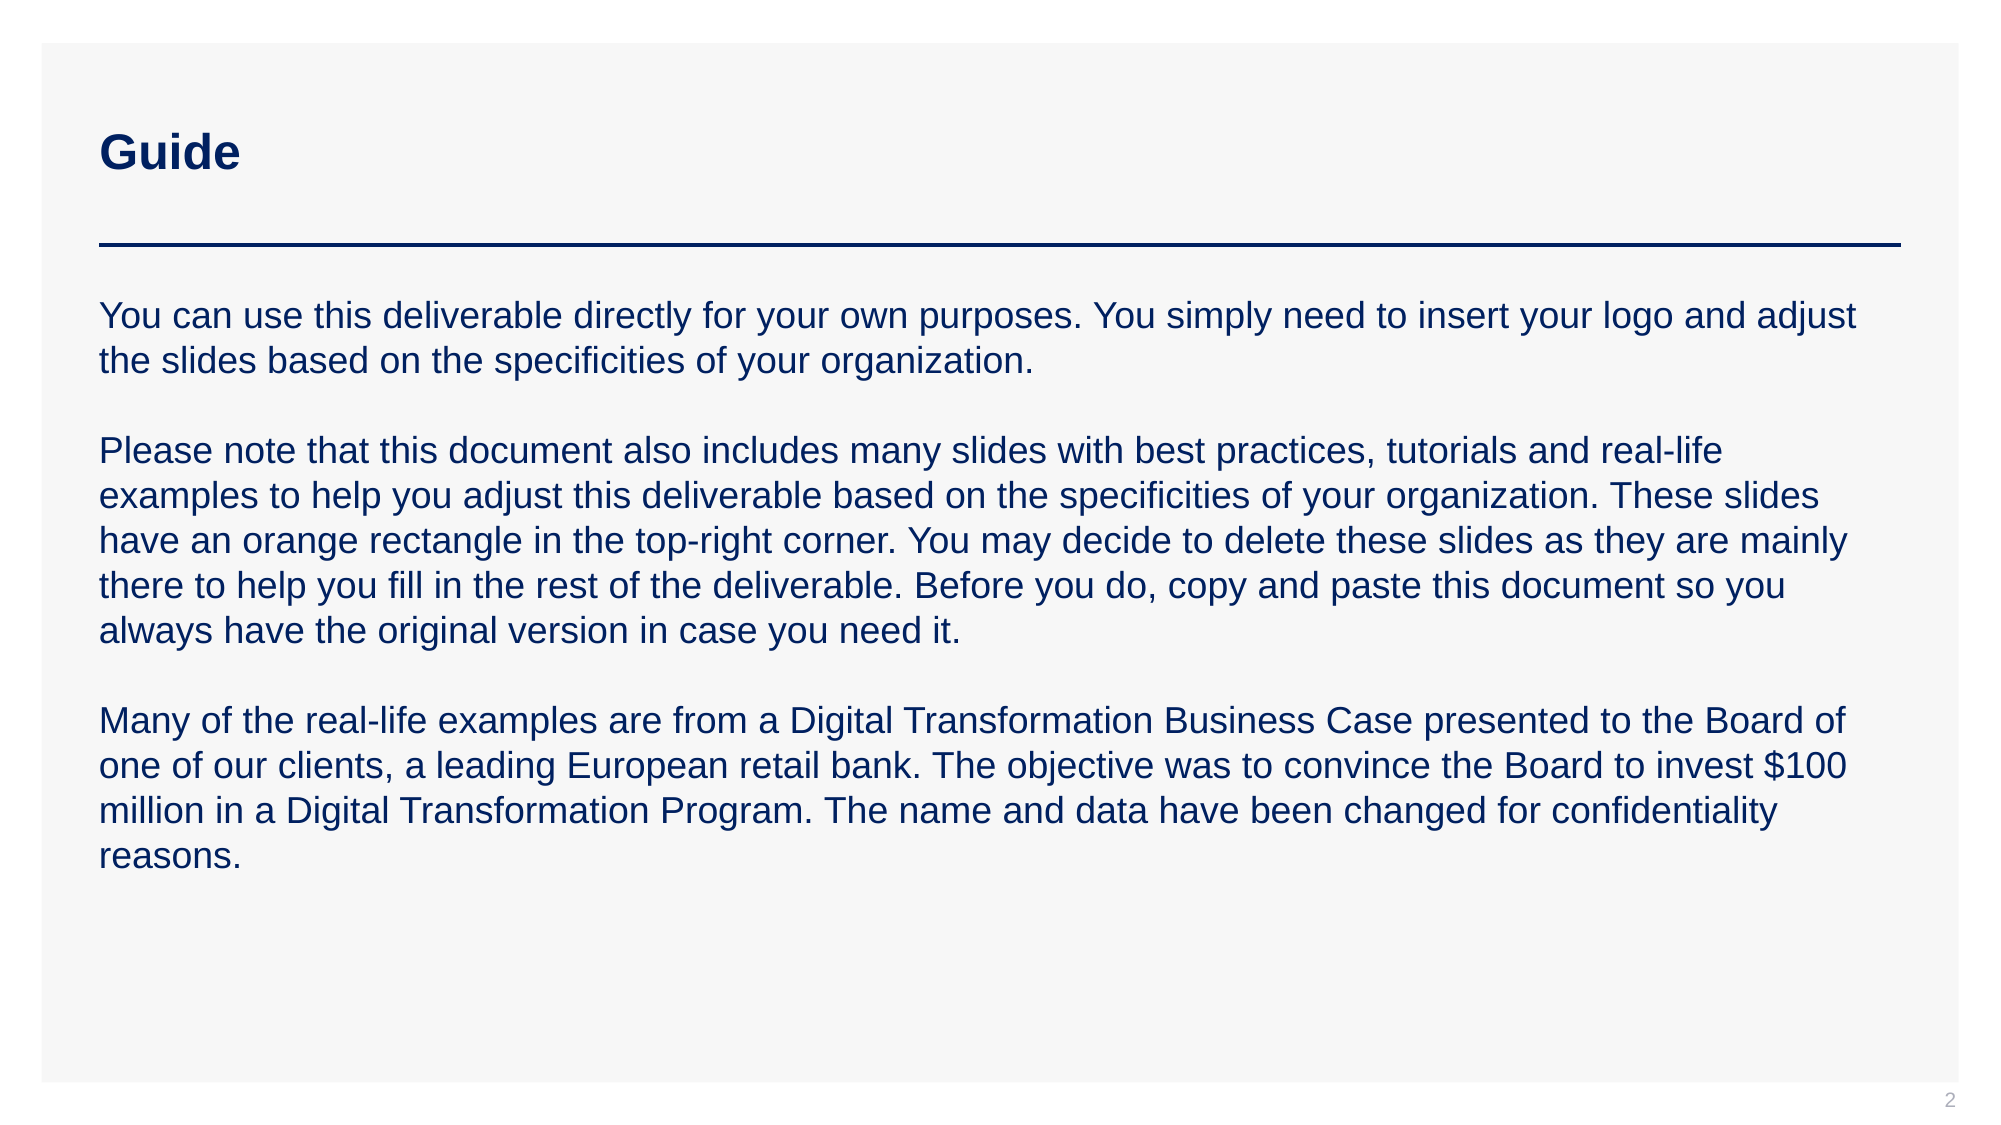

# Guide
You can use this deliverable directly for your own purposes. You simply need to insert your logo and adjust the slides based on the specificities of your organization.

Please note that this document also includes many slides with best practices, tutorials and real-life examples to help you adjust this deliverable based on the specificities of your organization. These slides have an orange rectangle in the top-right corner. You may decide to delete these slides as they are mainly there to help you fill in the rest of the deliverable. Before you do, copy and paste this document so you always have the original version in case you need it.

Many of the real-life examples are from a Digital Transformation Business Case presented to the Board of one of our clients, a leading European retail bank. The objective was to convince the Board to invest $100 million in a Digital Transformation Program. The name and data have been changed for confidentiality reasons.

2